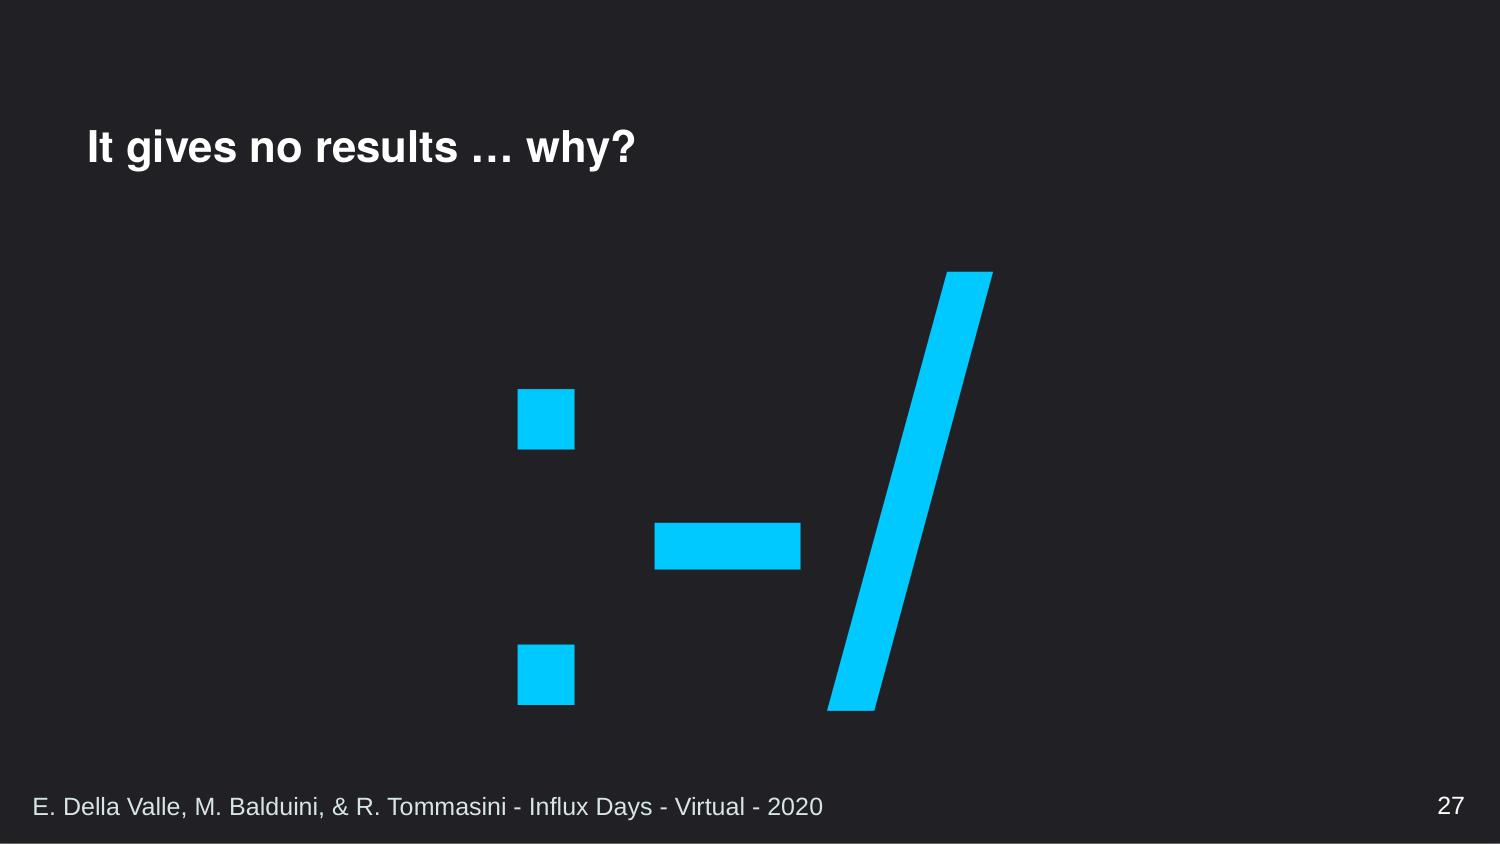

# It gives no results … why?
:-/
27
E. Della Valle, M. Balduini, & R. Tommasini - Influx Days - Virtual - 2020